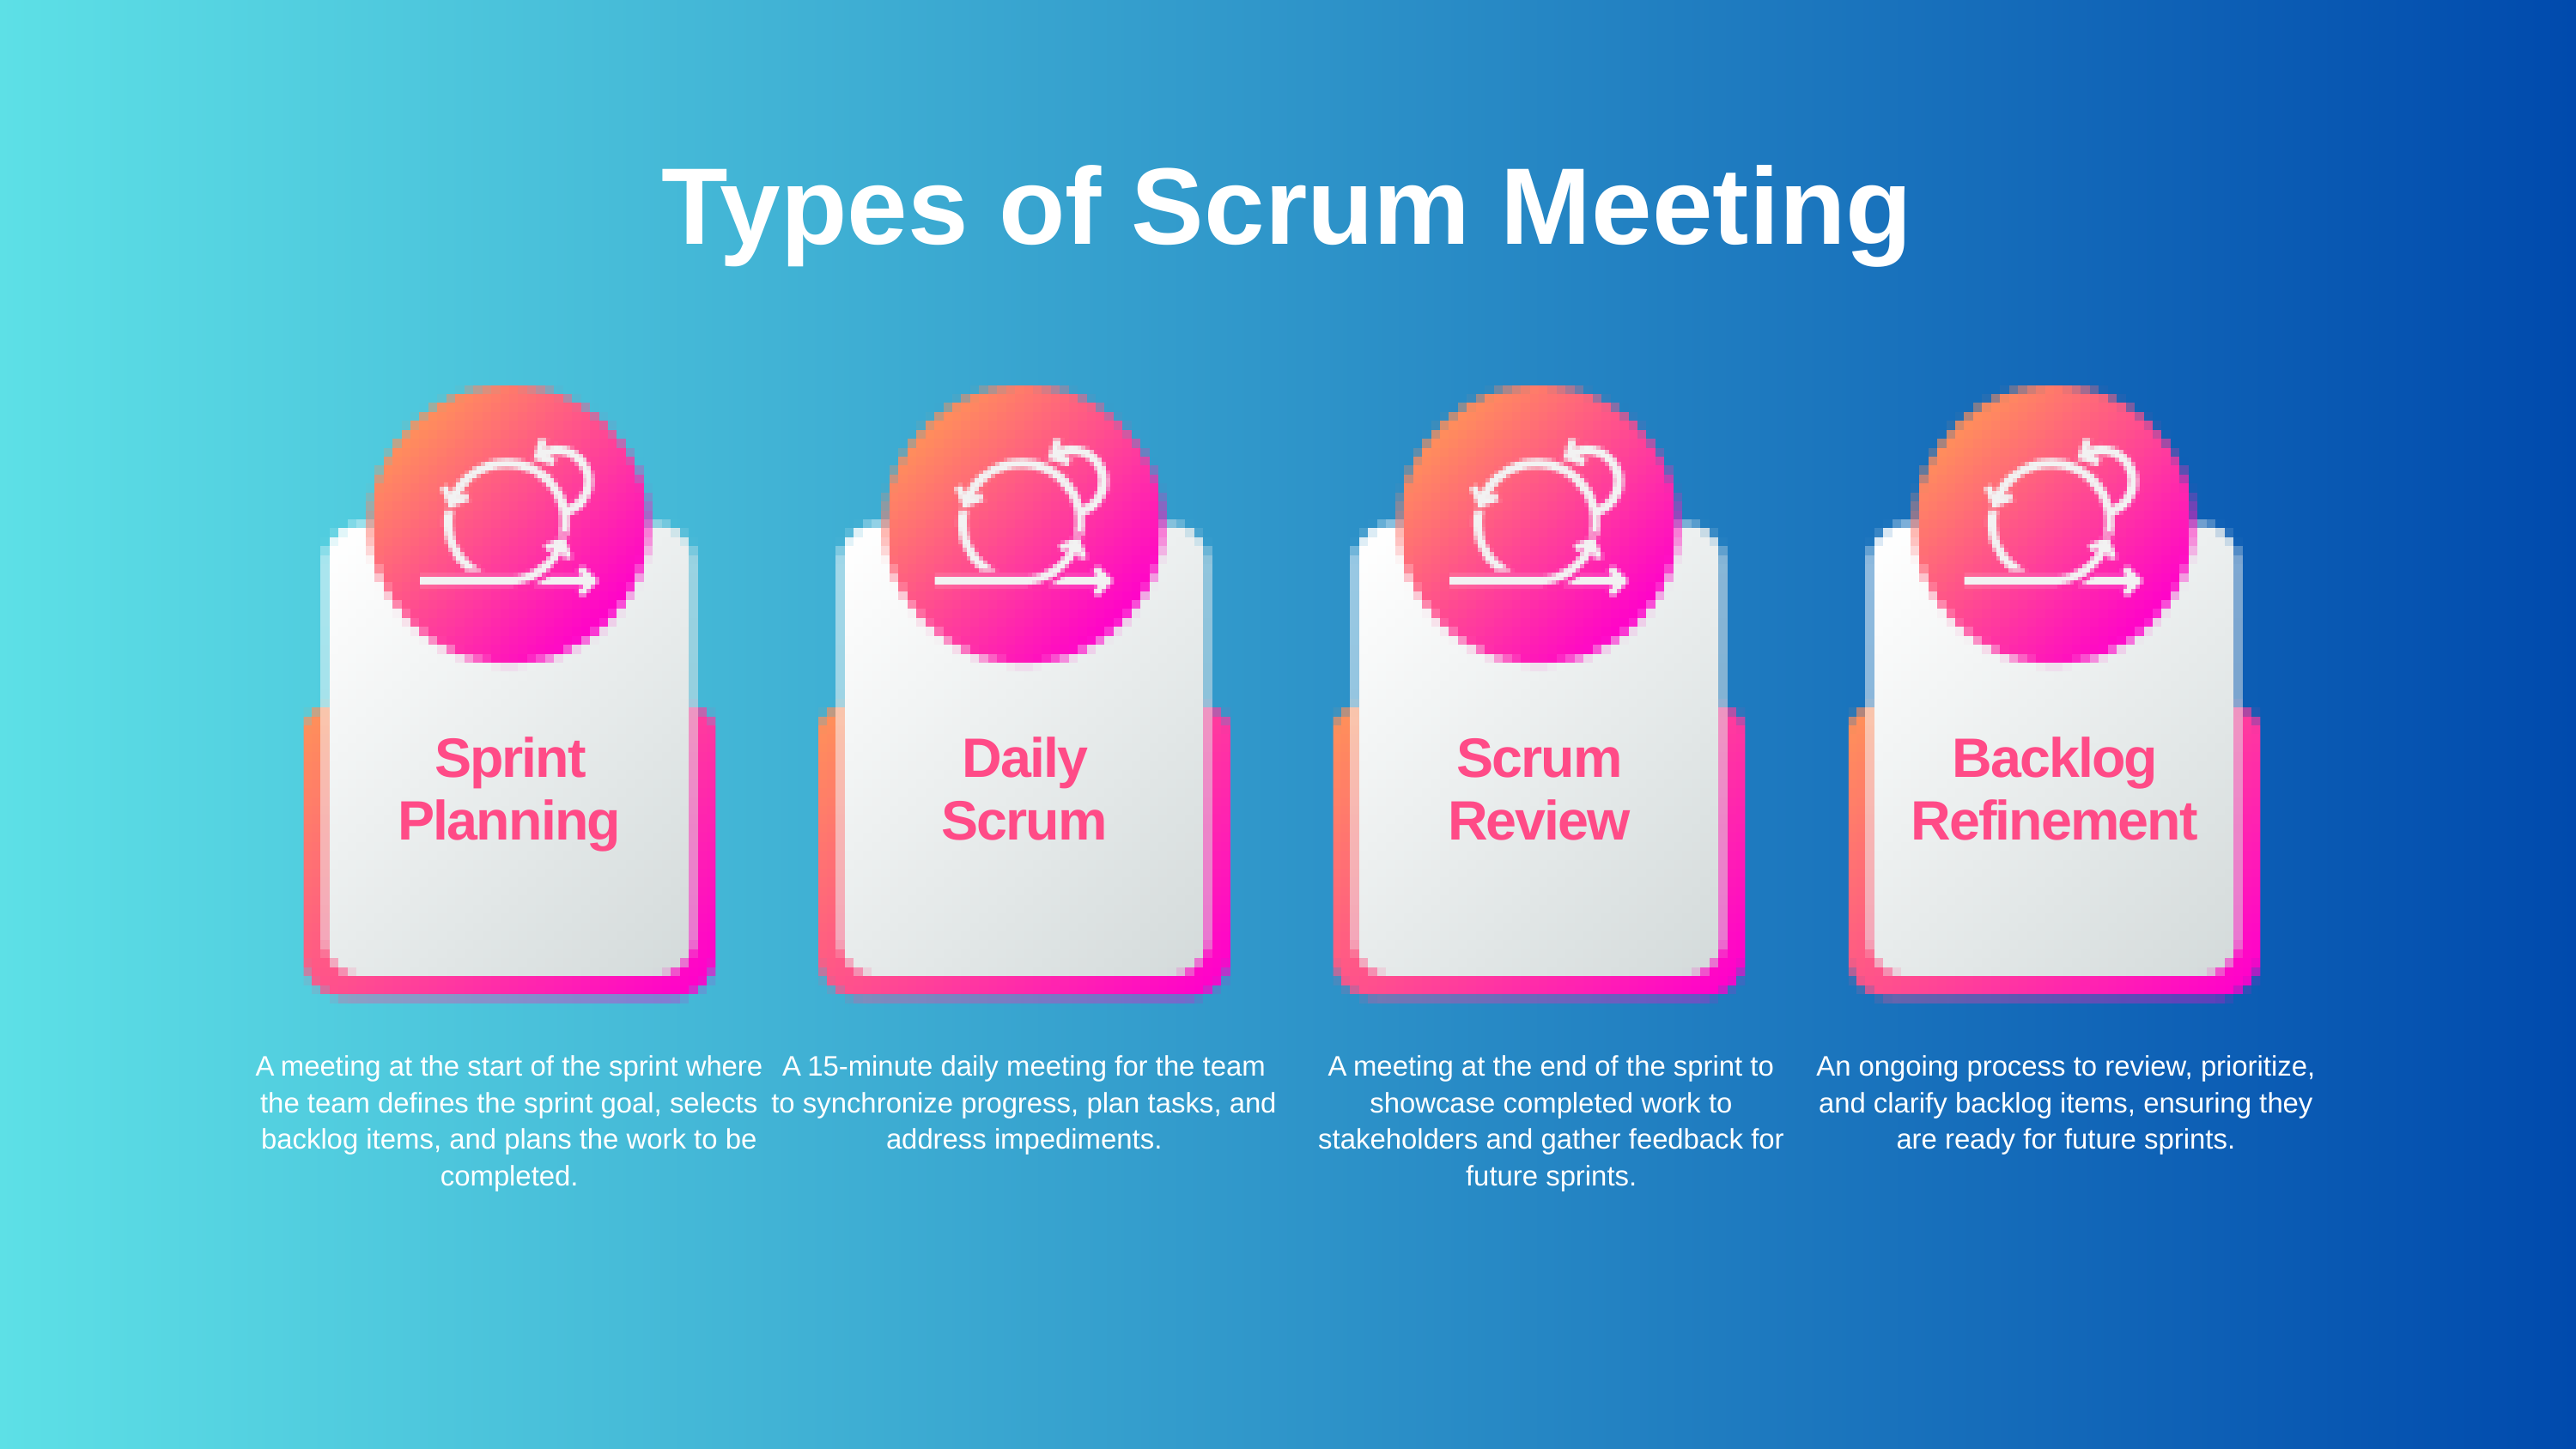

Types of Scrum Meeting

Backlog Refinement
Sprint Planning
Daily Scrum
Scrum Review
A meeting at the start of the sprint where the team defines the sprint goal, selects backlog items, and plans the work to be completed.

A 15-minute daily meeting for the team to synchronize progress, plan tasks, and address impediments.
A meeting at the end of the sprint to showcase completed work to stakeholders and gather feedback for future sprints.
An ongoing process to review, prioritize, and clarify backlog items, ensuring they are ready for future sprints.